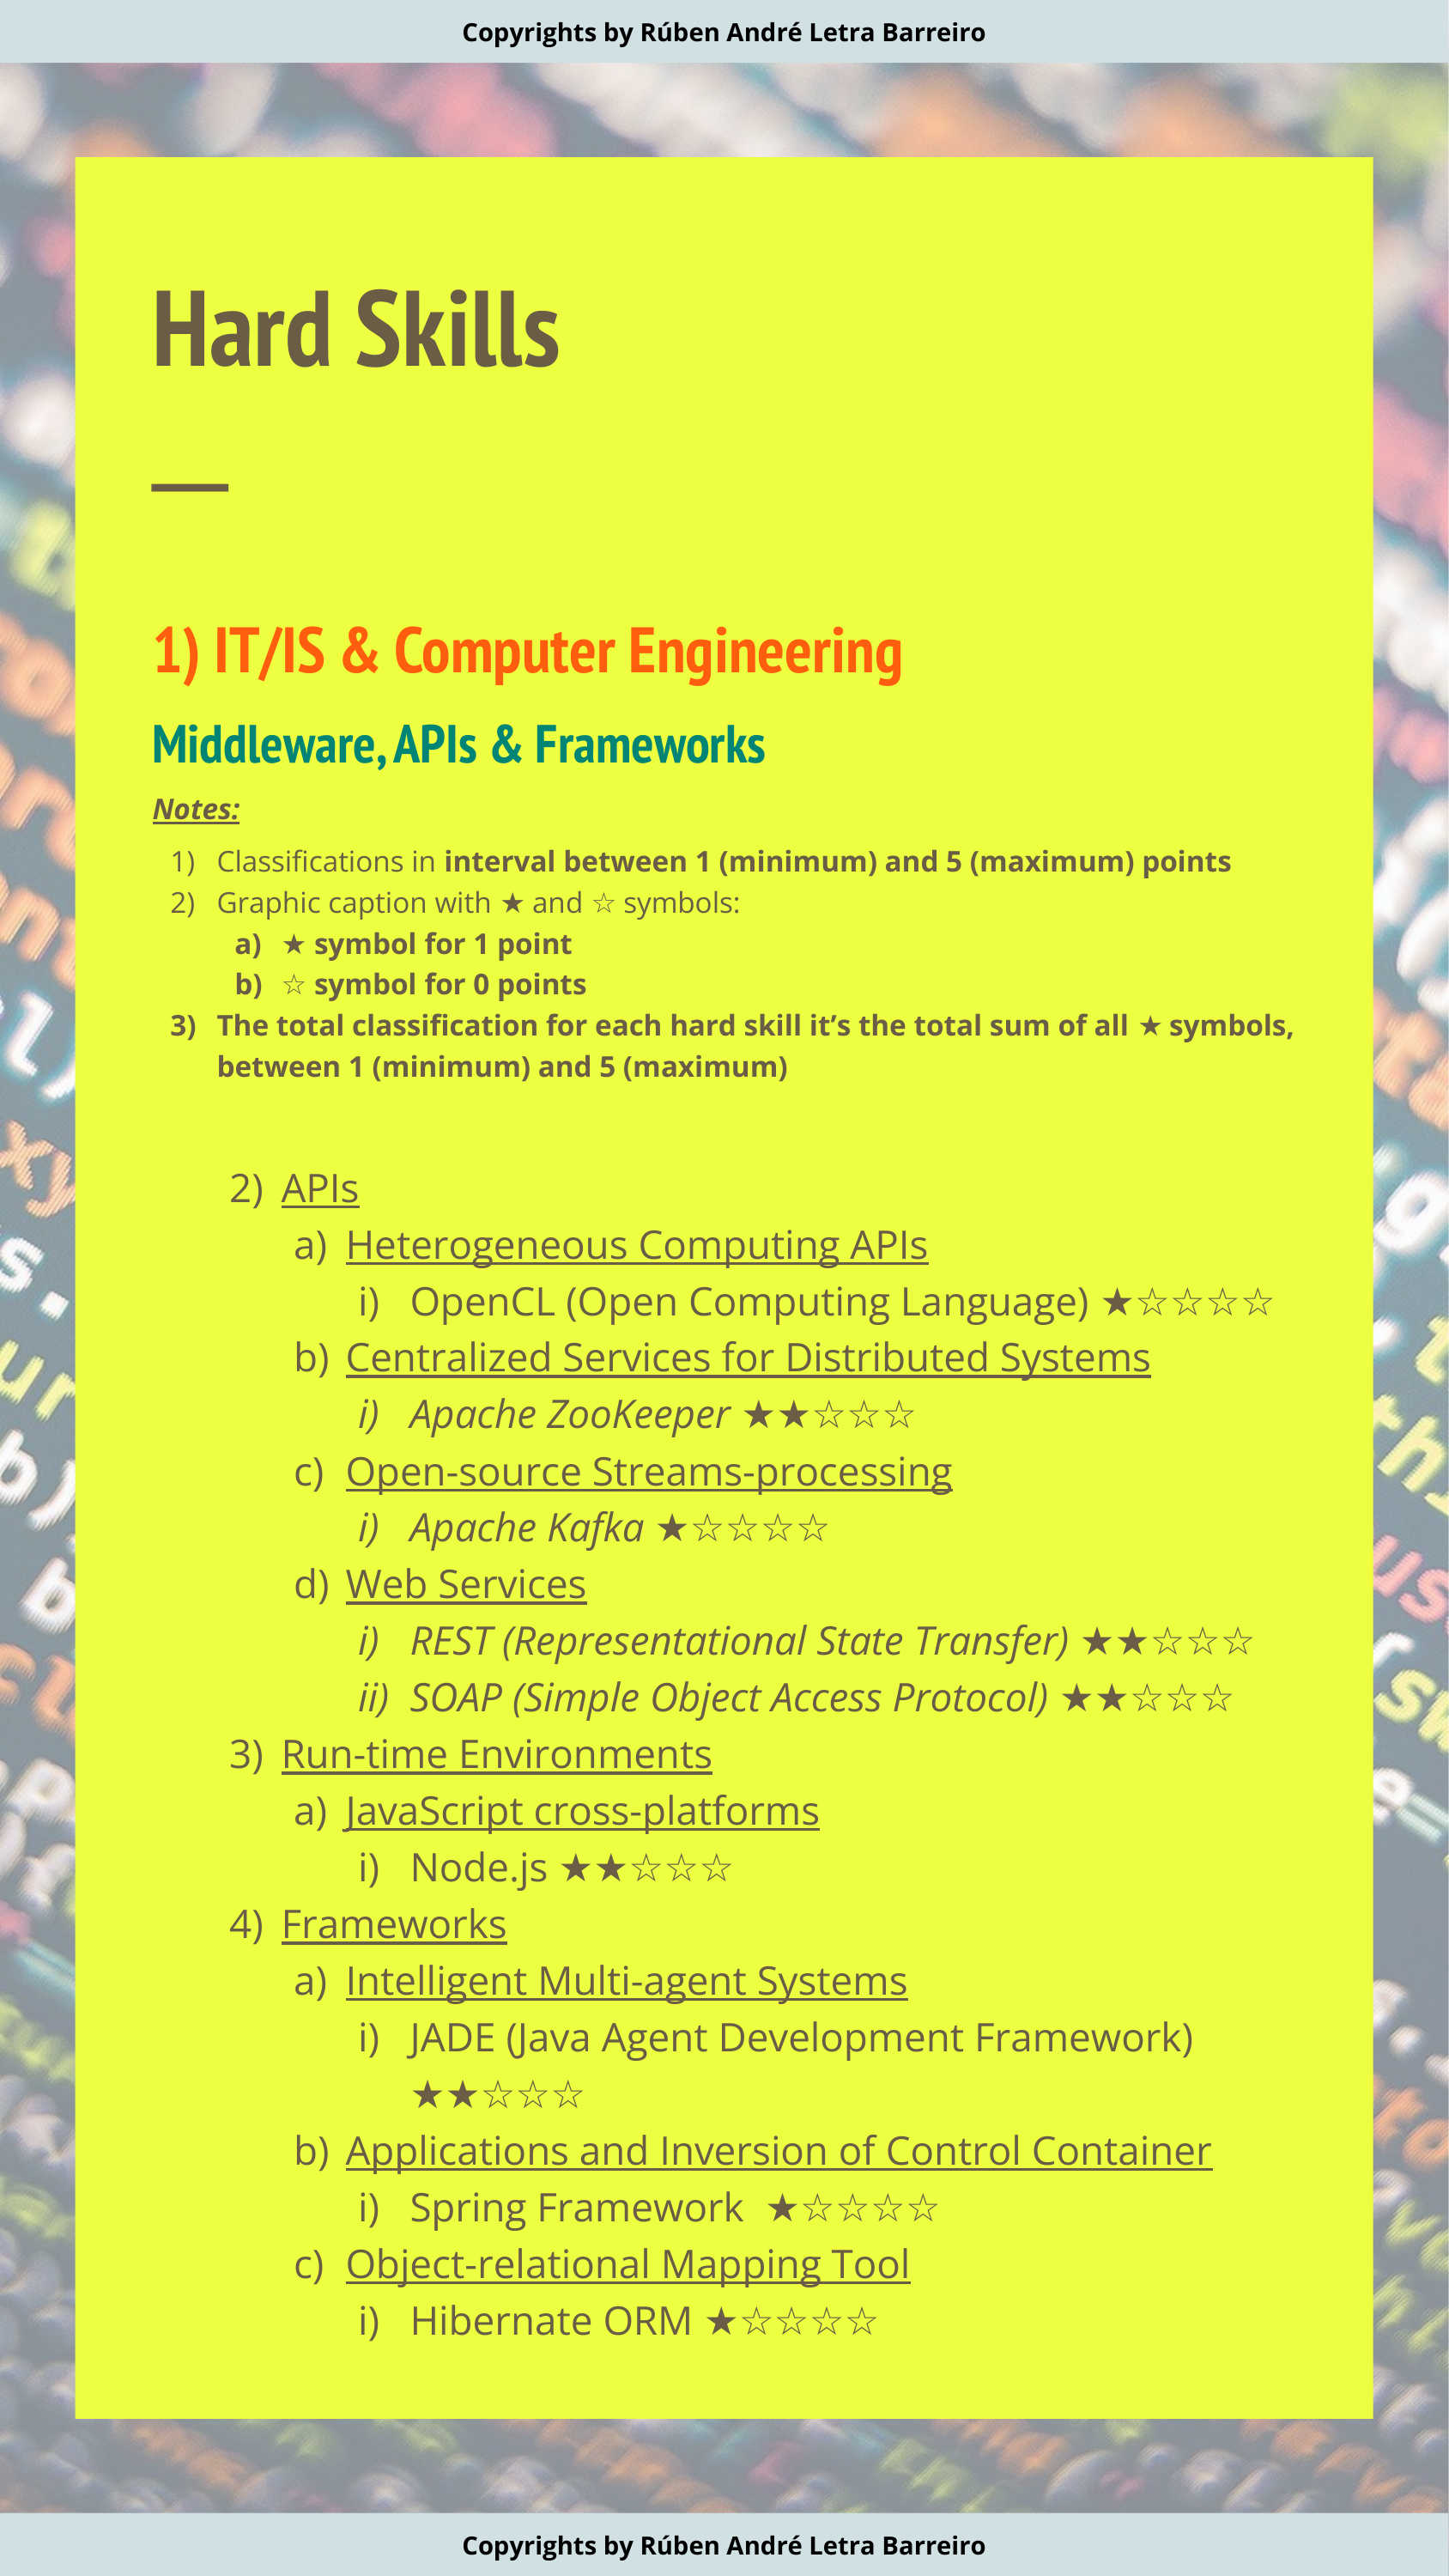

Copyrights by Rúben André Letra Barreiro
Hard Skills
─
1) IT/IS & Computer Engineering
Middleware, APIs & Frameworks
Notes:
Classifications in interval between 1 (minimum) and 5 (maximum) points
Graphic caption with ★ and ☆ symbols:
★ symbol for 1 point
☆ symbol for 0 points
The total classification for each hard skill it’s the total sum of all ★ symbols, between 1 (minimum) and 5 (maximum)

APIs
Heterogeneous Computing APIs
OpenCL (Open Computing Language) ★☆☆☆☆
Centralized Services for Distributed Systems
Apache ZooKeeper ★★☆☆☆
Open-source Streams-processing
Apache Kafka ★☆☆☆☆
Web Services
REST (Representational State Transfer) ★★☆☆☆
SOAP (Simple Object Access Protocol) ★★☆☆☆
Run-time Environments
JavaScript cross-platforms
Node.js ★★☆☆☆
Frameworks
Intelligent Multi-agent Systems
JADE (Java Agent Development Framework) ★★☆☆☆
Applications and Inversion of Control Container
Spring Framework  ★☆☆☆☆
Object-relational Mapping Tool
Hibernate ORM ★☆☆☆☆
Copyrights by Rúben André Letra Barreiro